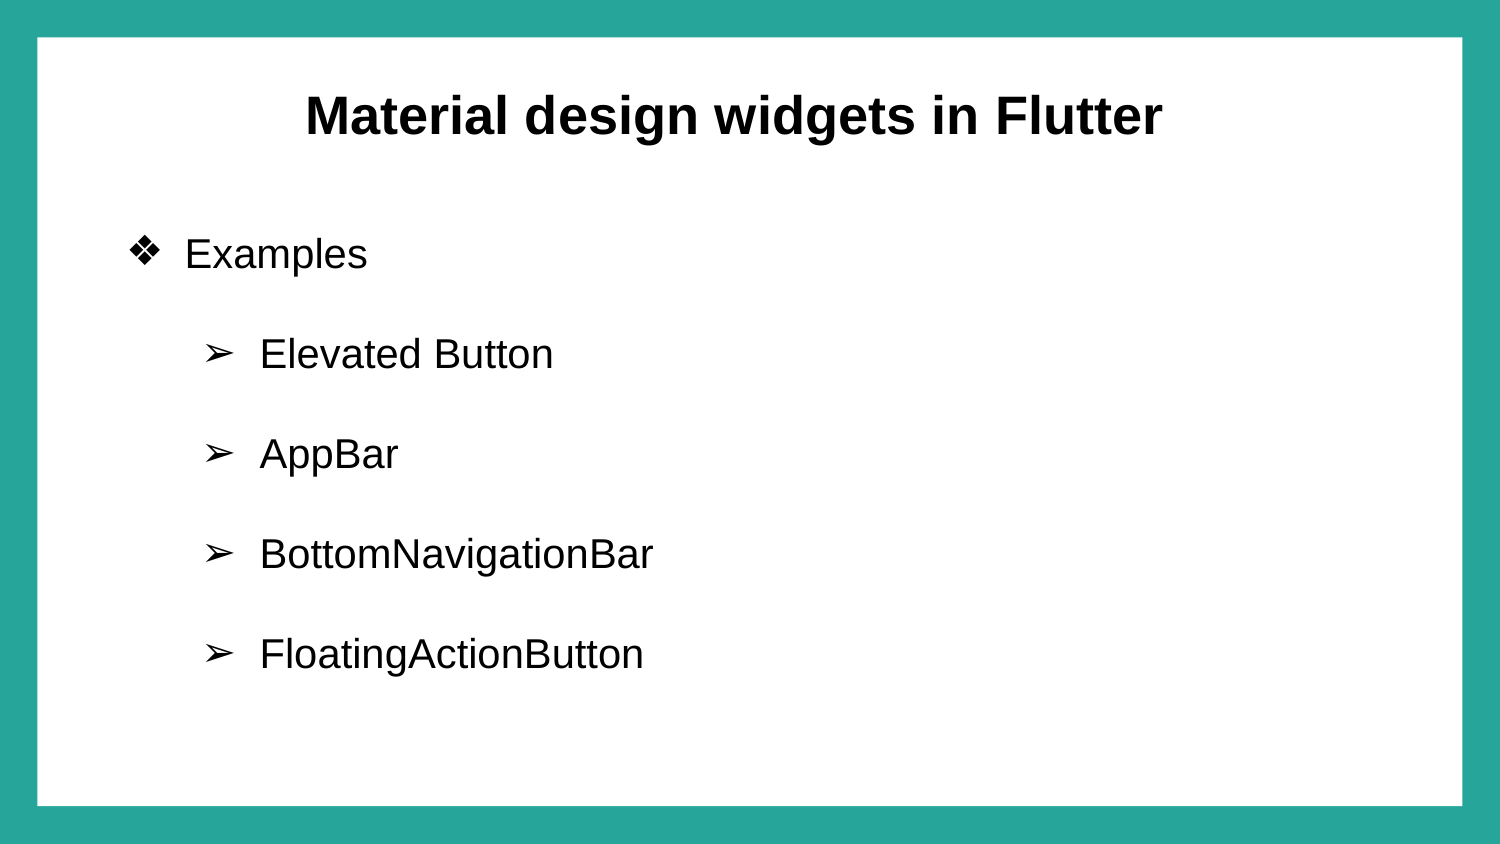

# Material design widgets in Flutter

Examples

Elevated Button

AppBar

BottomNavigationBar

FloatingActionButton